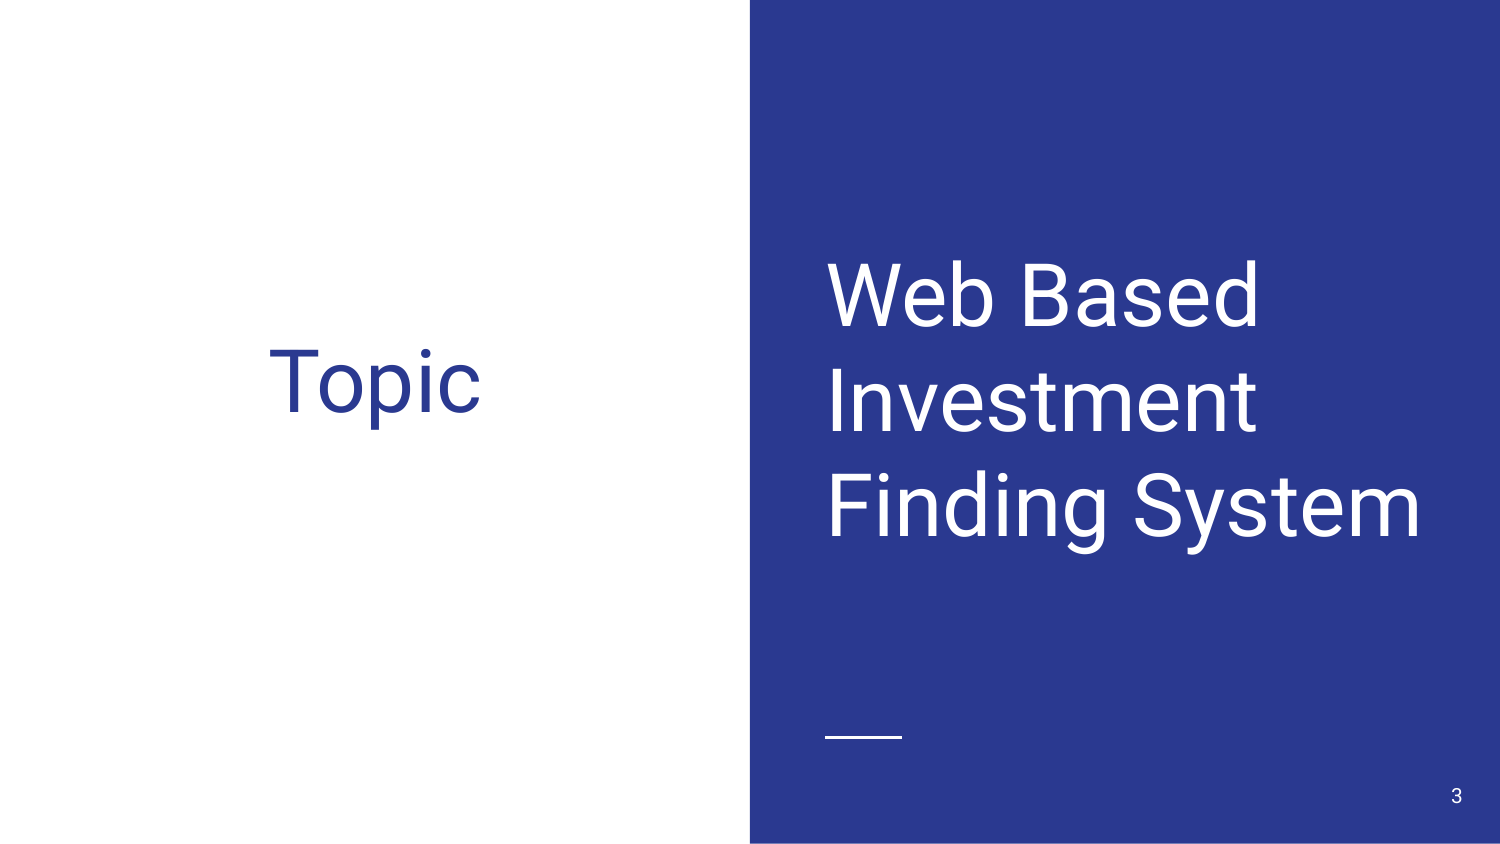

Web Based Investment Finding System

# Topic
3